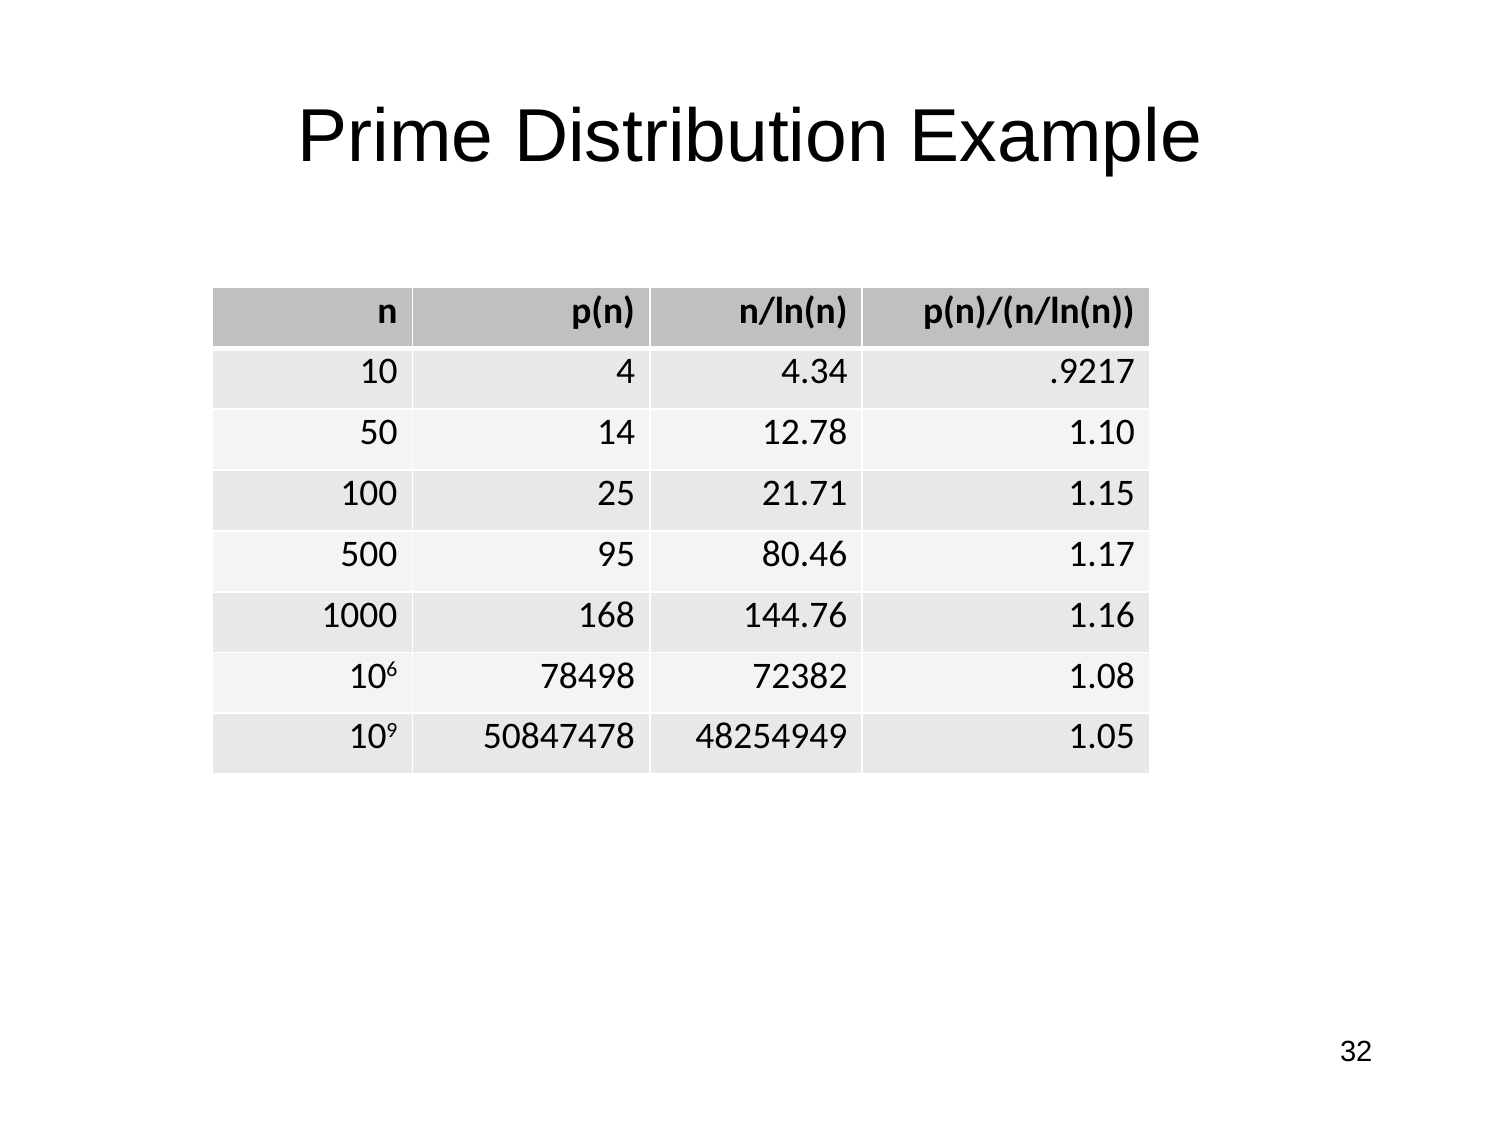

# Prime Distribution Example
| n | p(n) | n/ln(n) | p(n)/(n/ln(n)) |
| --- | --- | --- | --- |
| 10 | 4 | 4.34 | .9217 |
| 50 | 14 | 12.78 | 1.10 |
| 100 | 25 | 21.71 | 1.15 |
| 500 | 95 | 80.46 | 1.17 |
| 1000 | 168 | 144.76 | 1.16 |
| 106 | 78498 | 72382 | 1.08 |
| 109 | 50847478 | 48254949 | 1.05 |
32